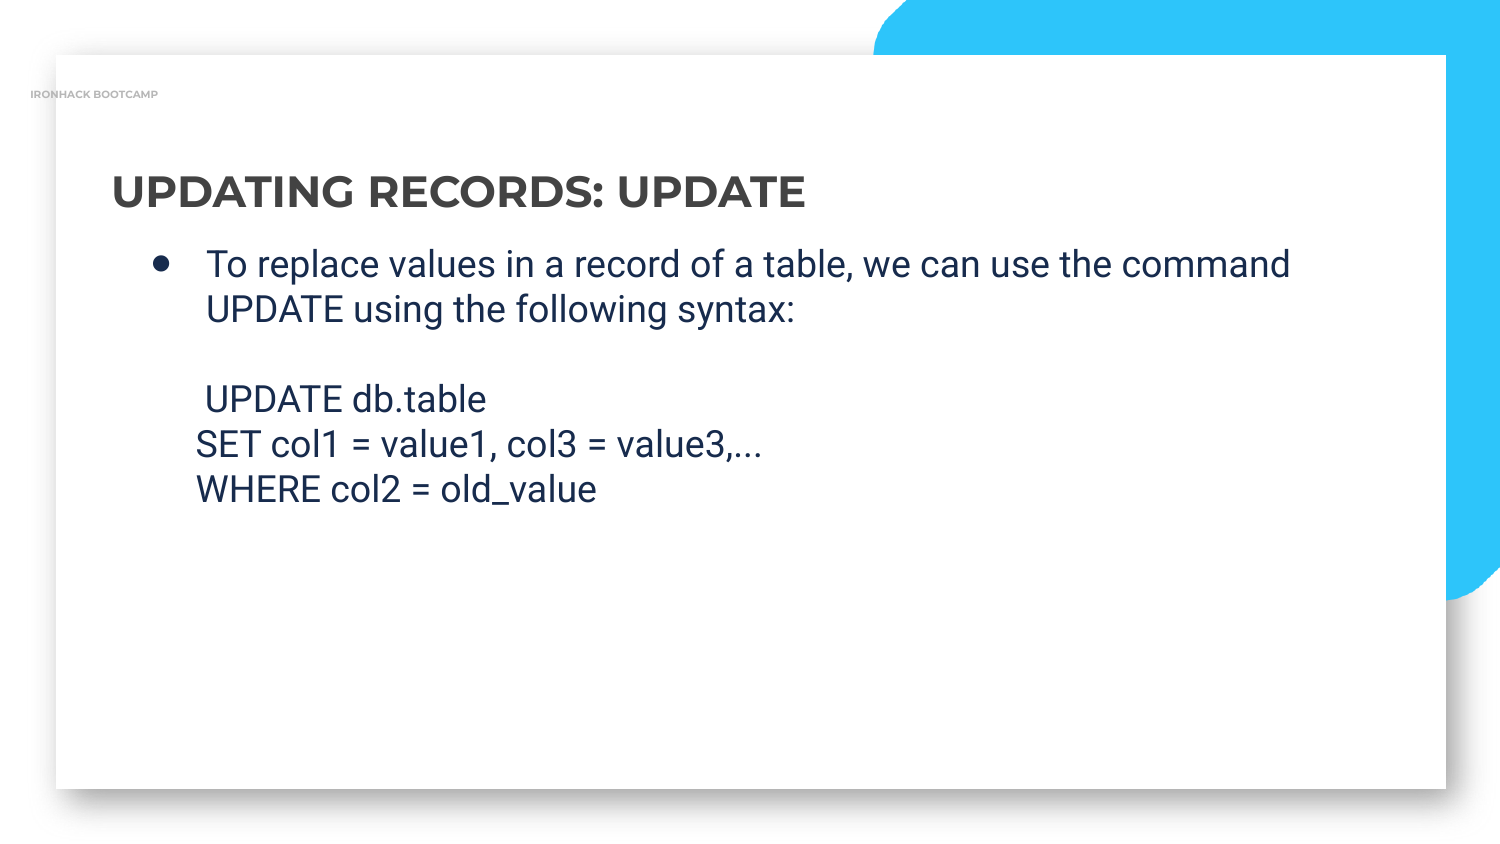

IRONHACK BOOTCAMP
UPDATING RECORDS: UPDATE
To replace values in a record of a table, we can use the command UPDATE using the following syntax:

        UPDATE db.table
       SET col1 = value1, col3 = value3,...
       WHERE col2 = old_value